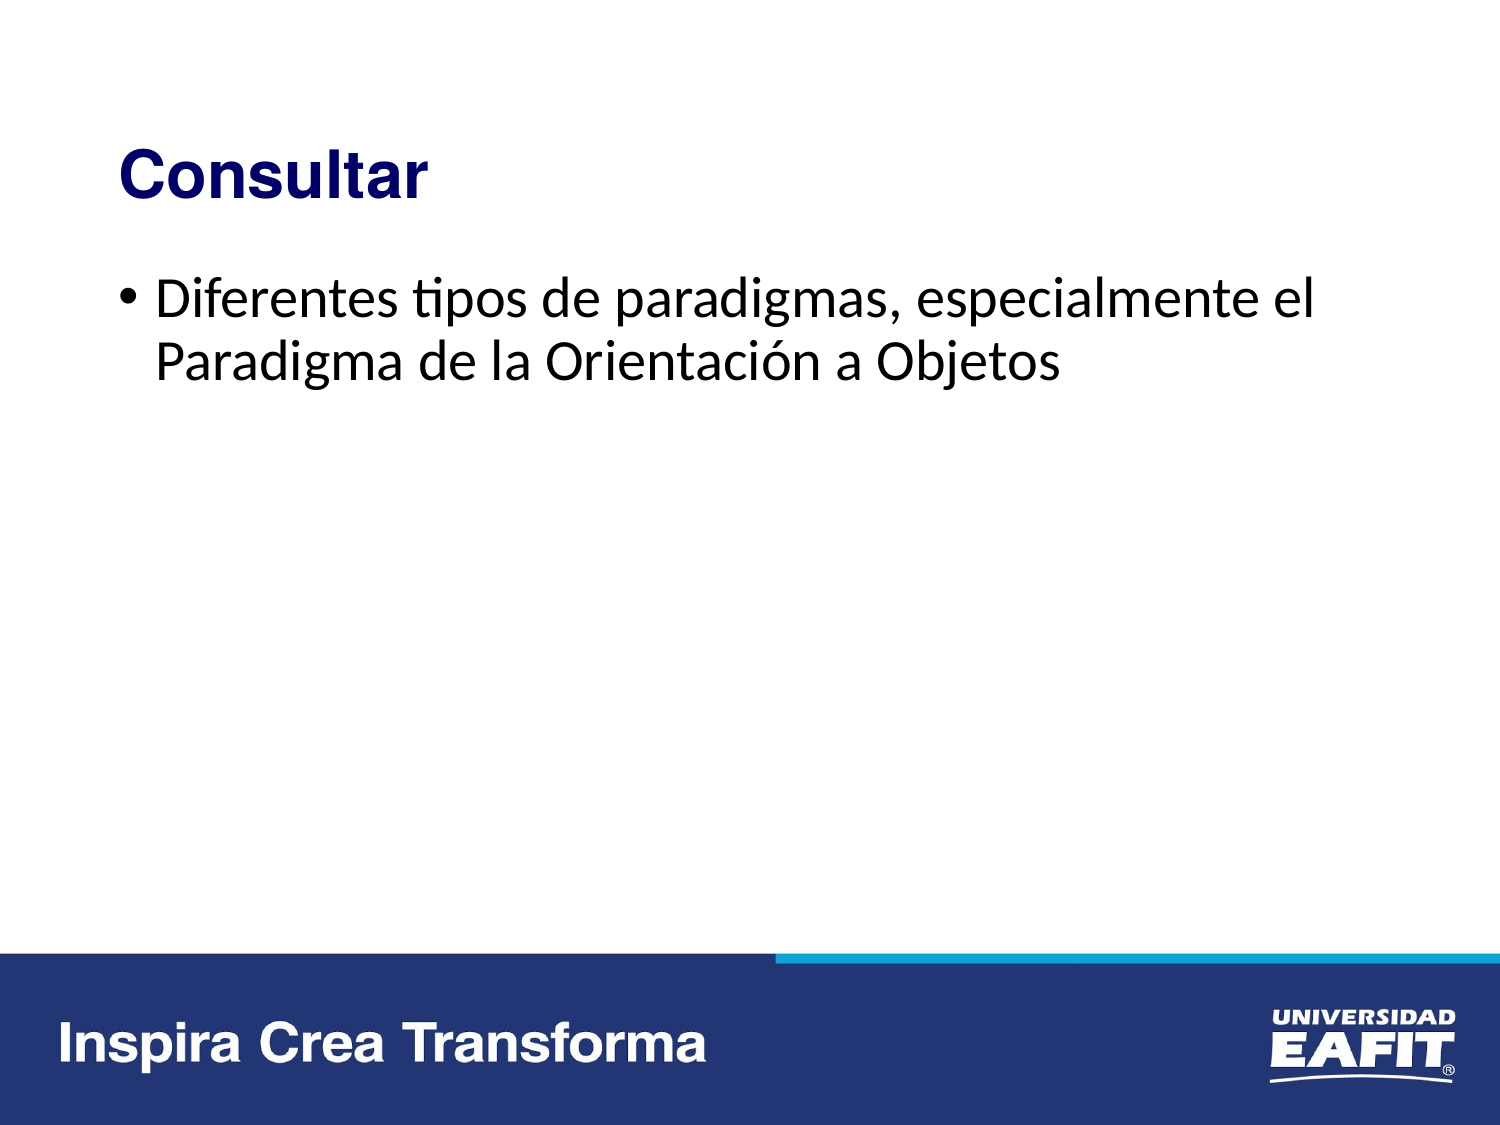

# Consultar
Diferentes tipos de paradigmas, especialmente el Paradigma de la Orientación a Objetos